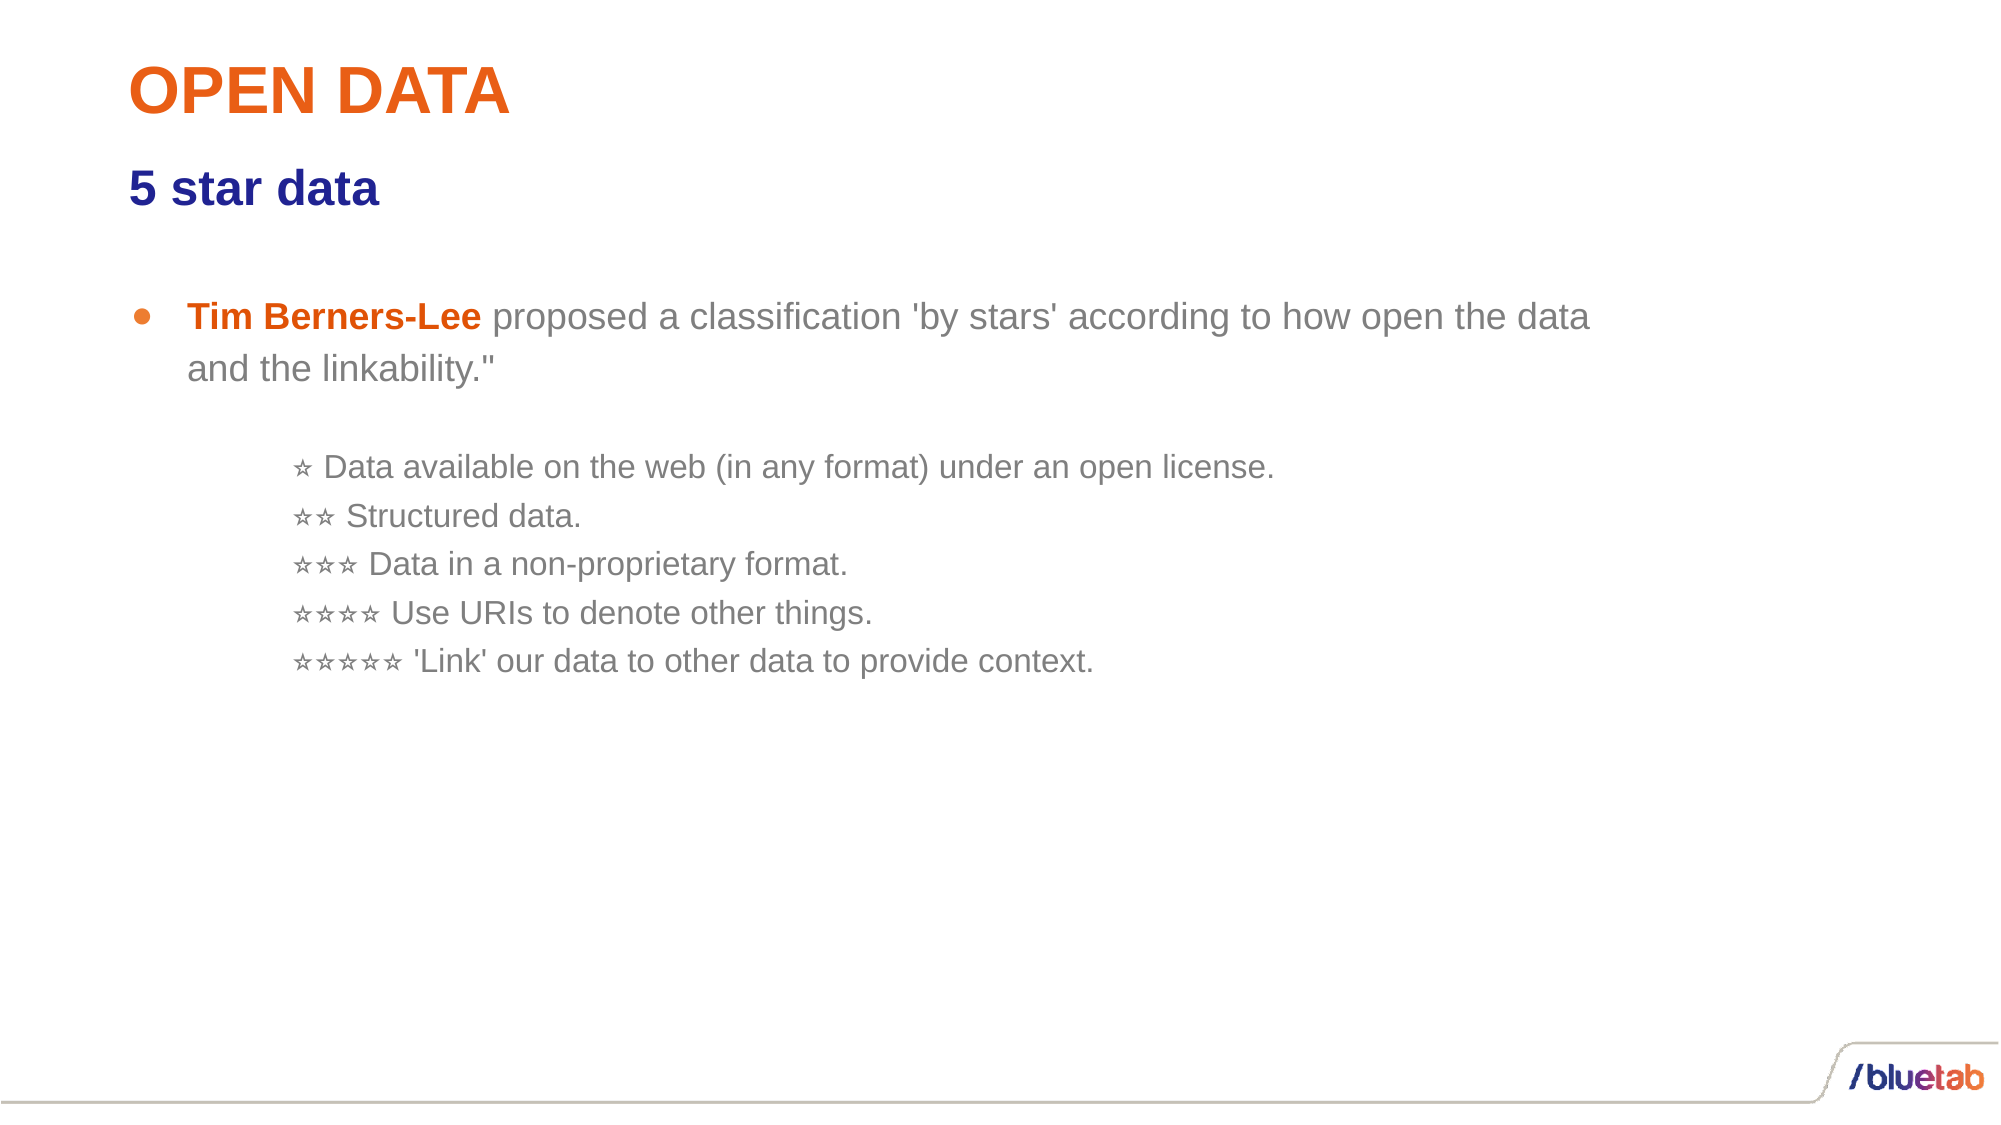

# OPEN DATA
5 star data

Tim Berners-Lee proposed a classification 'by stars' according to how open the data and the linkability."

		⭐ Data available on the web (in any format) under an open license.
		⭐⭐ Structured data.
		⭐⭐⭐ Data in a non-proprietary format.
		⭐⭐⭐⭐ Use URIs to denote other things.
		⭐⭐⭐⭐⭐ 'Link' our data to other data to provide context.